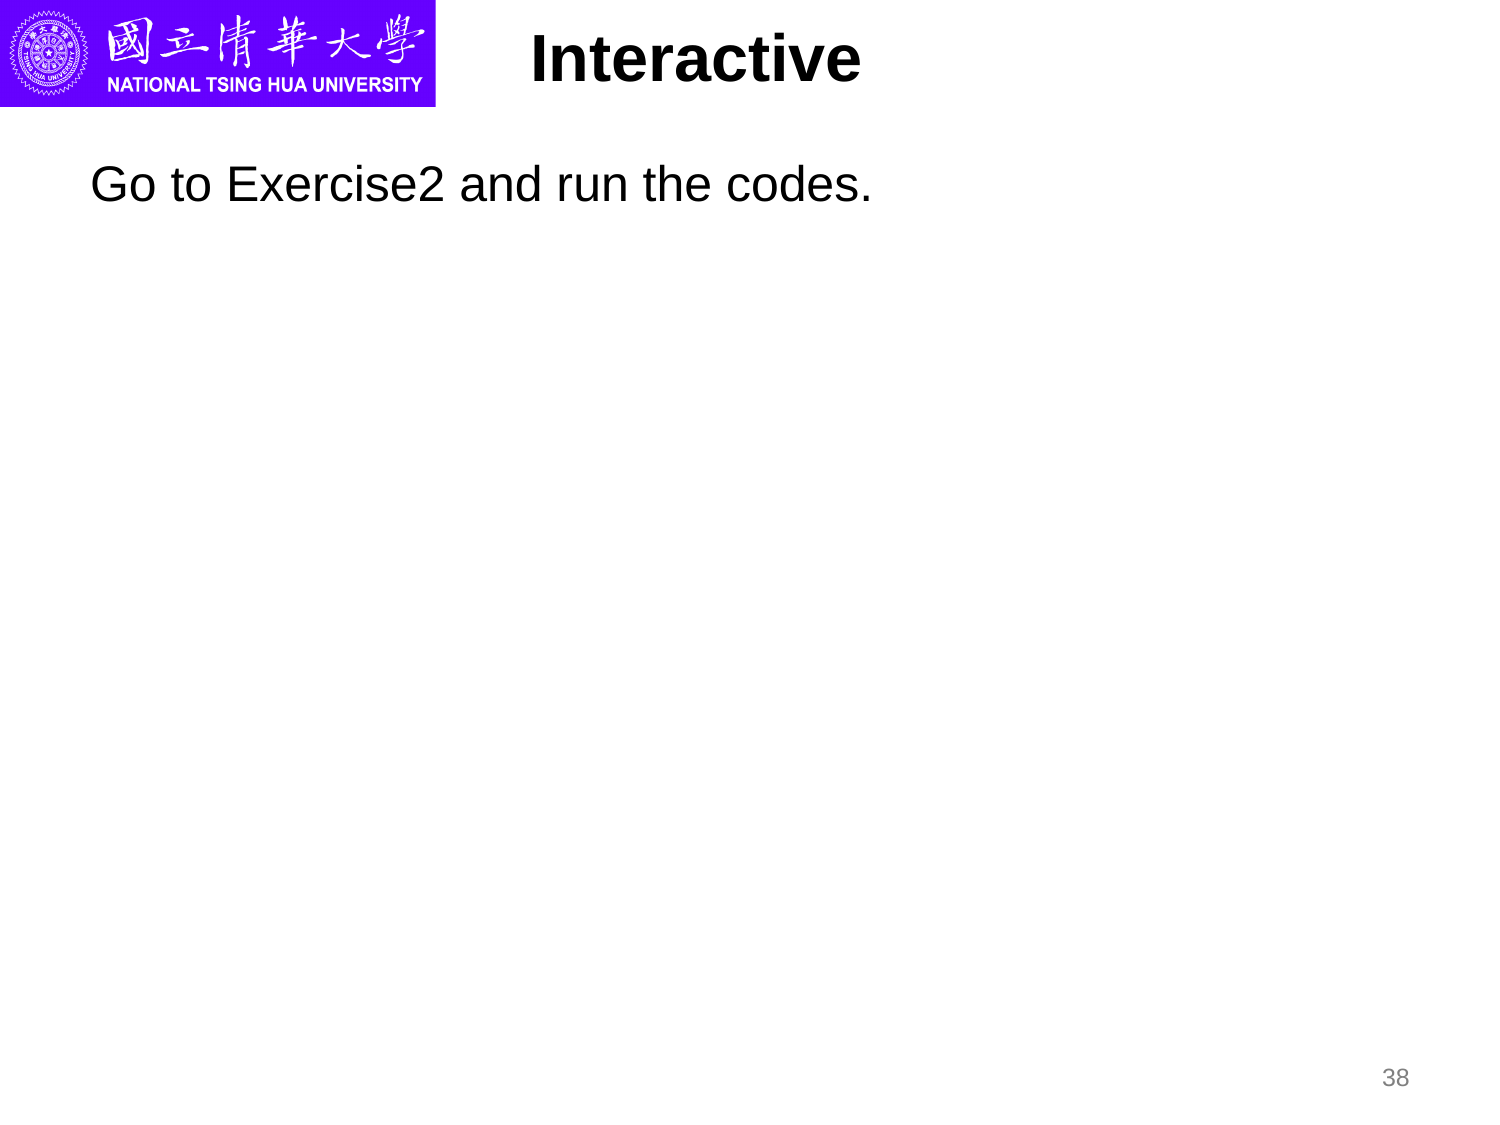

# Interactive
Go to Exercise2 and run the codes.

38